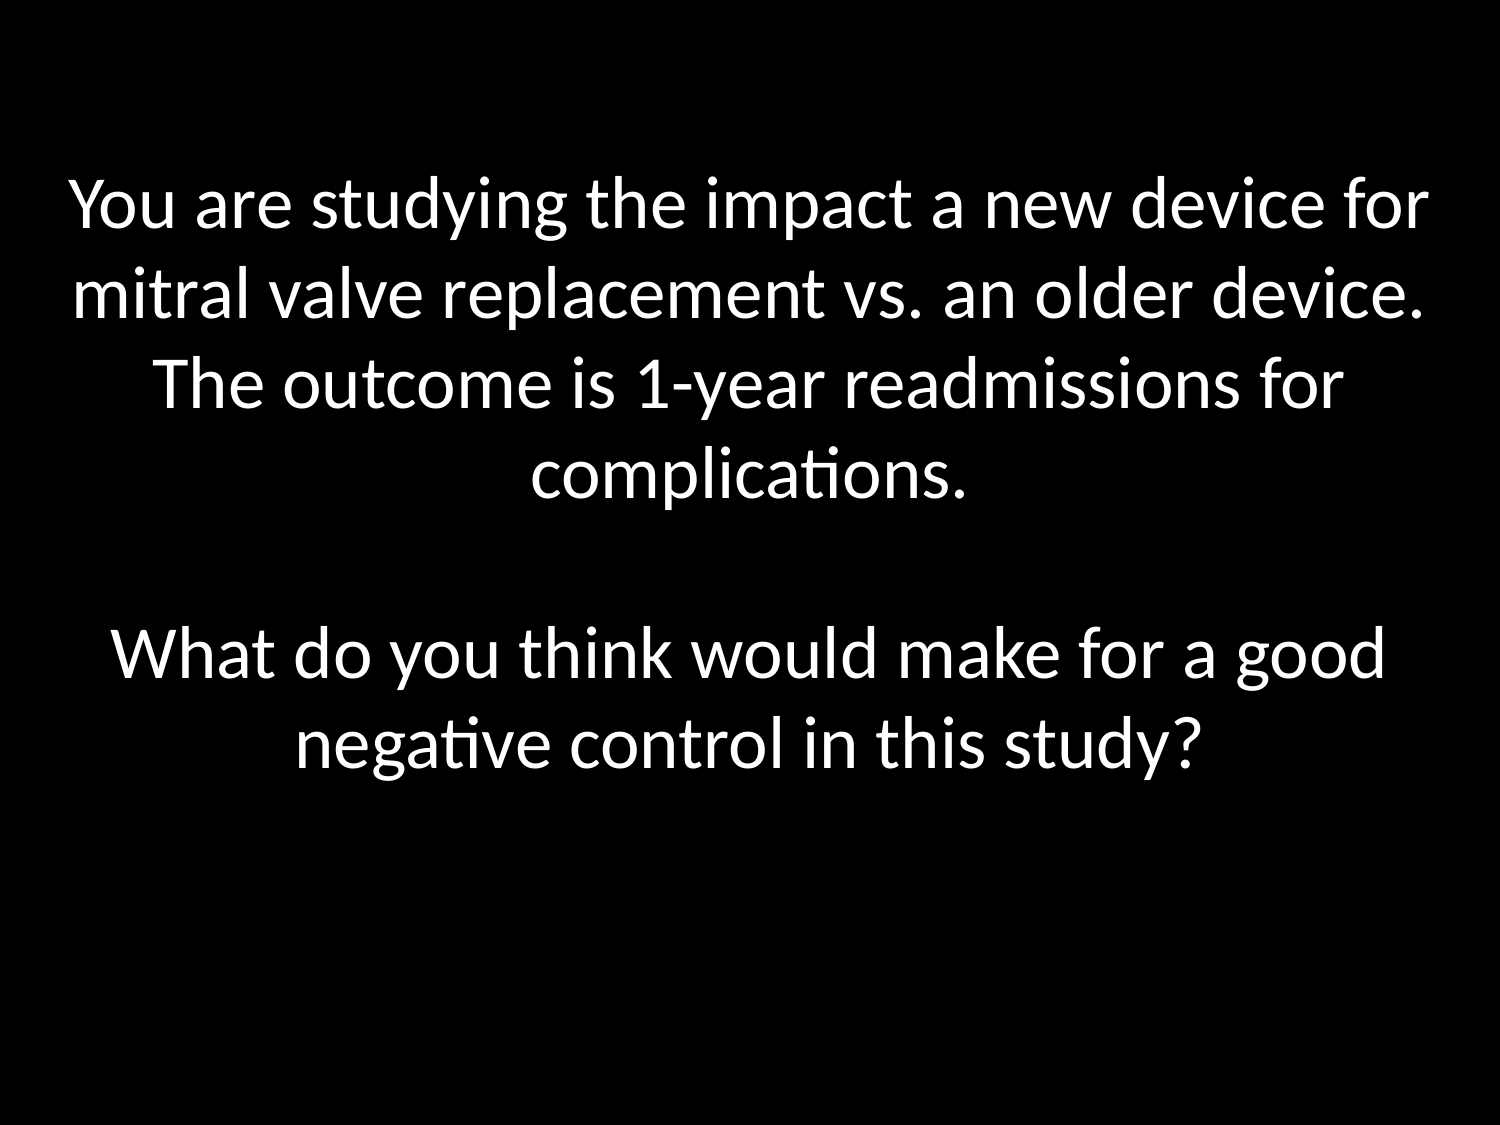

# You are studying the impact a new device for mitral valve replacement vs. an older device. The outcome is 1-year readmissions for complications. What do you think would make for a good negative control in this study?